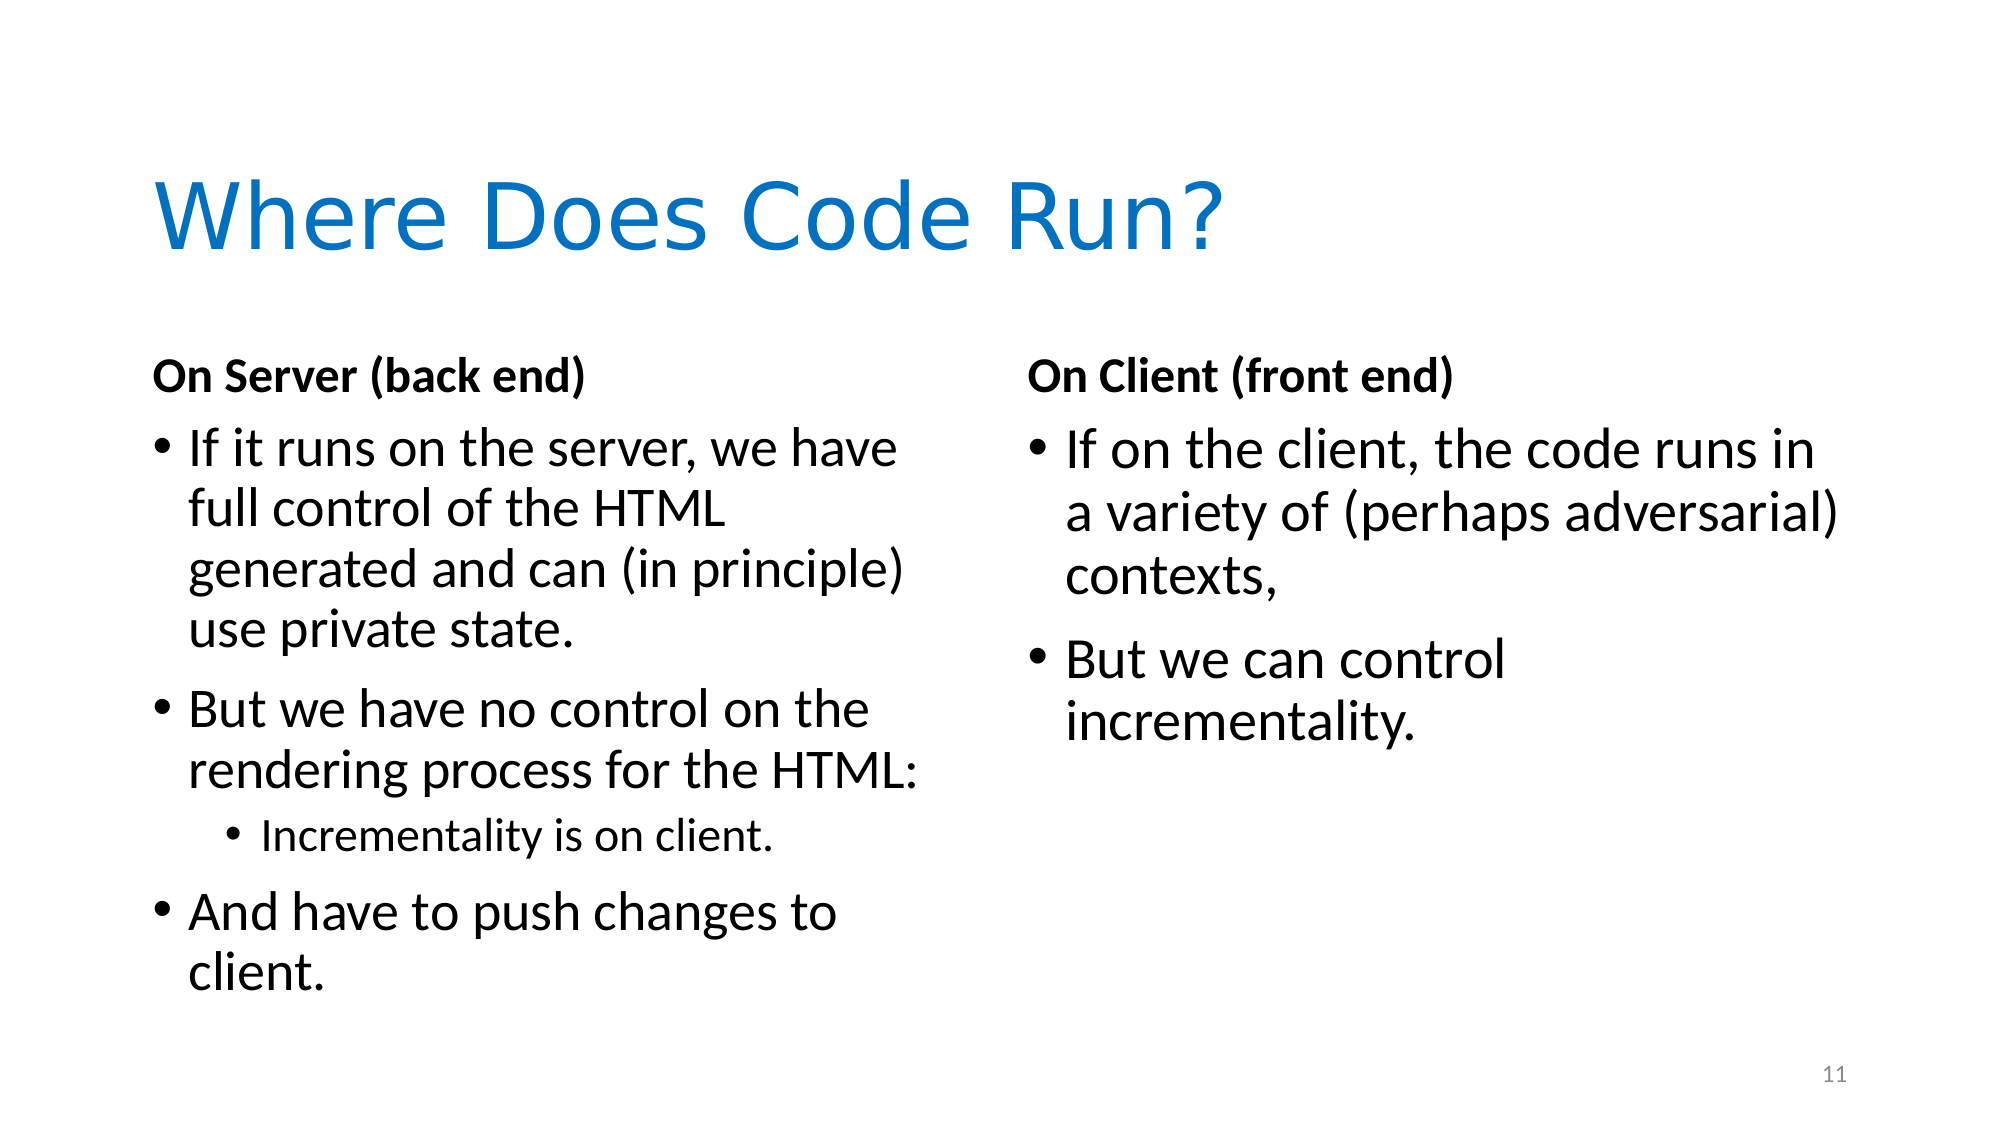

# Where Does Code Run?
On Server (back end)
On Client (front end)
If it runs on the server, we have full control of the HTML generated and can (in principle) use private state.
But we have no control on the rendering process for the HTML:
Incrementality is on client.
And have to push changes to client.
If on the client, the code runs in a variety of (perhaps adversarial) contexts,
But we can control incrementality.
11